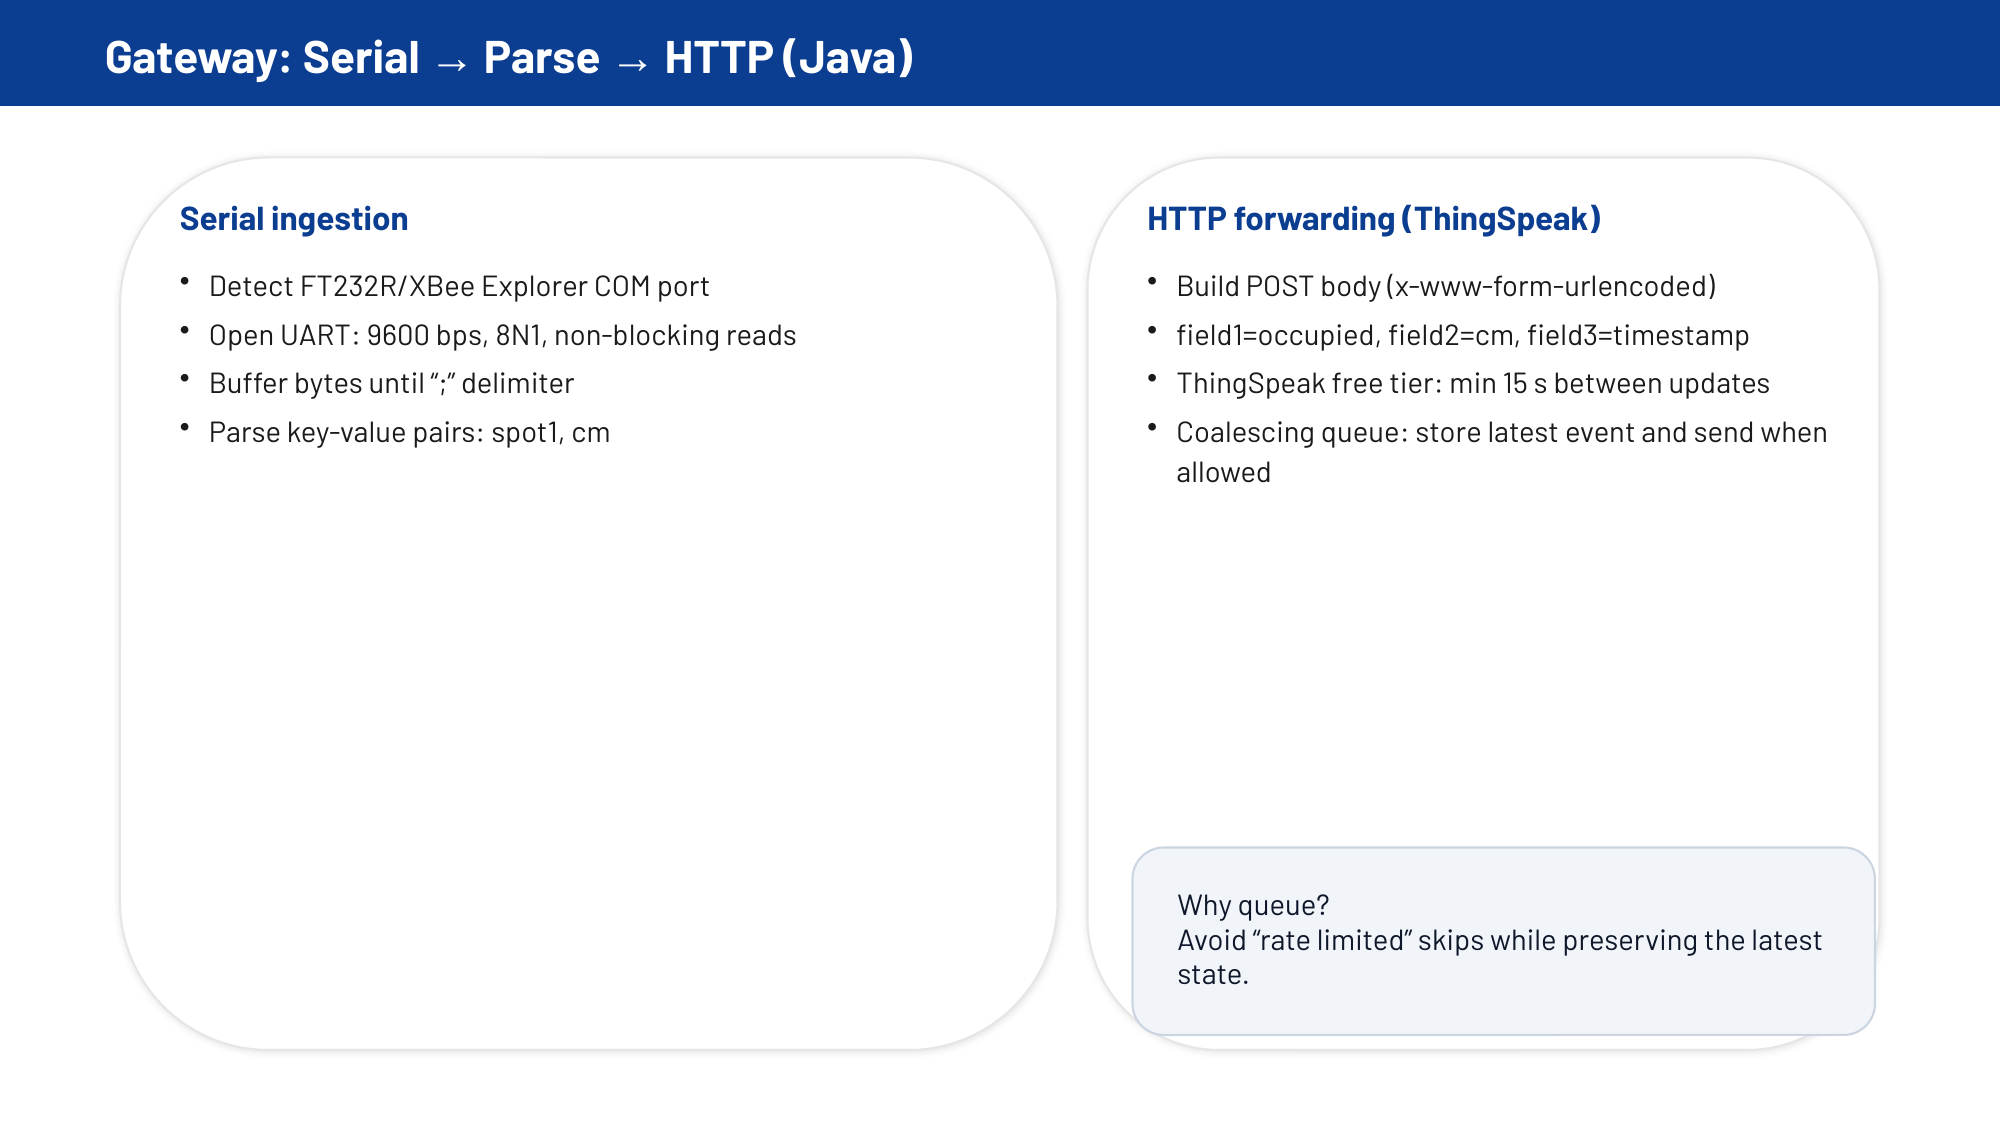

Gateway: Serial → Parse → HTTP (Java)

Serial ingestion
HTTP forwarding (ThingSpeak)
Detect FT232R/XBee Explorer COM port
Open UART: 9600 bps, 8N1, non-blocking reads
Buffer bytes until “;” delimiter
Parse key-value pairs: spot1, cm
Build POST body (x-www-form-urlencoded)
field1=occupied, field2=cm, field3=timestamp
ThingSpeak free tier: min 15 s between updates
Coalescing queue: store latest event and send when allowed

Why queue?
Avoid “rate limited” skips while preserving the latest state.